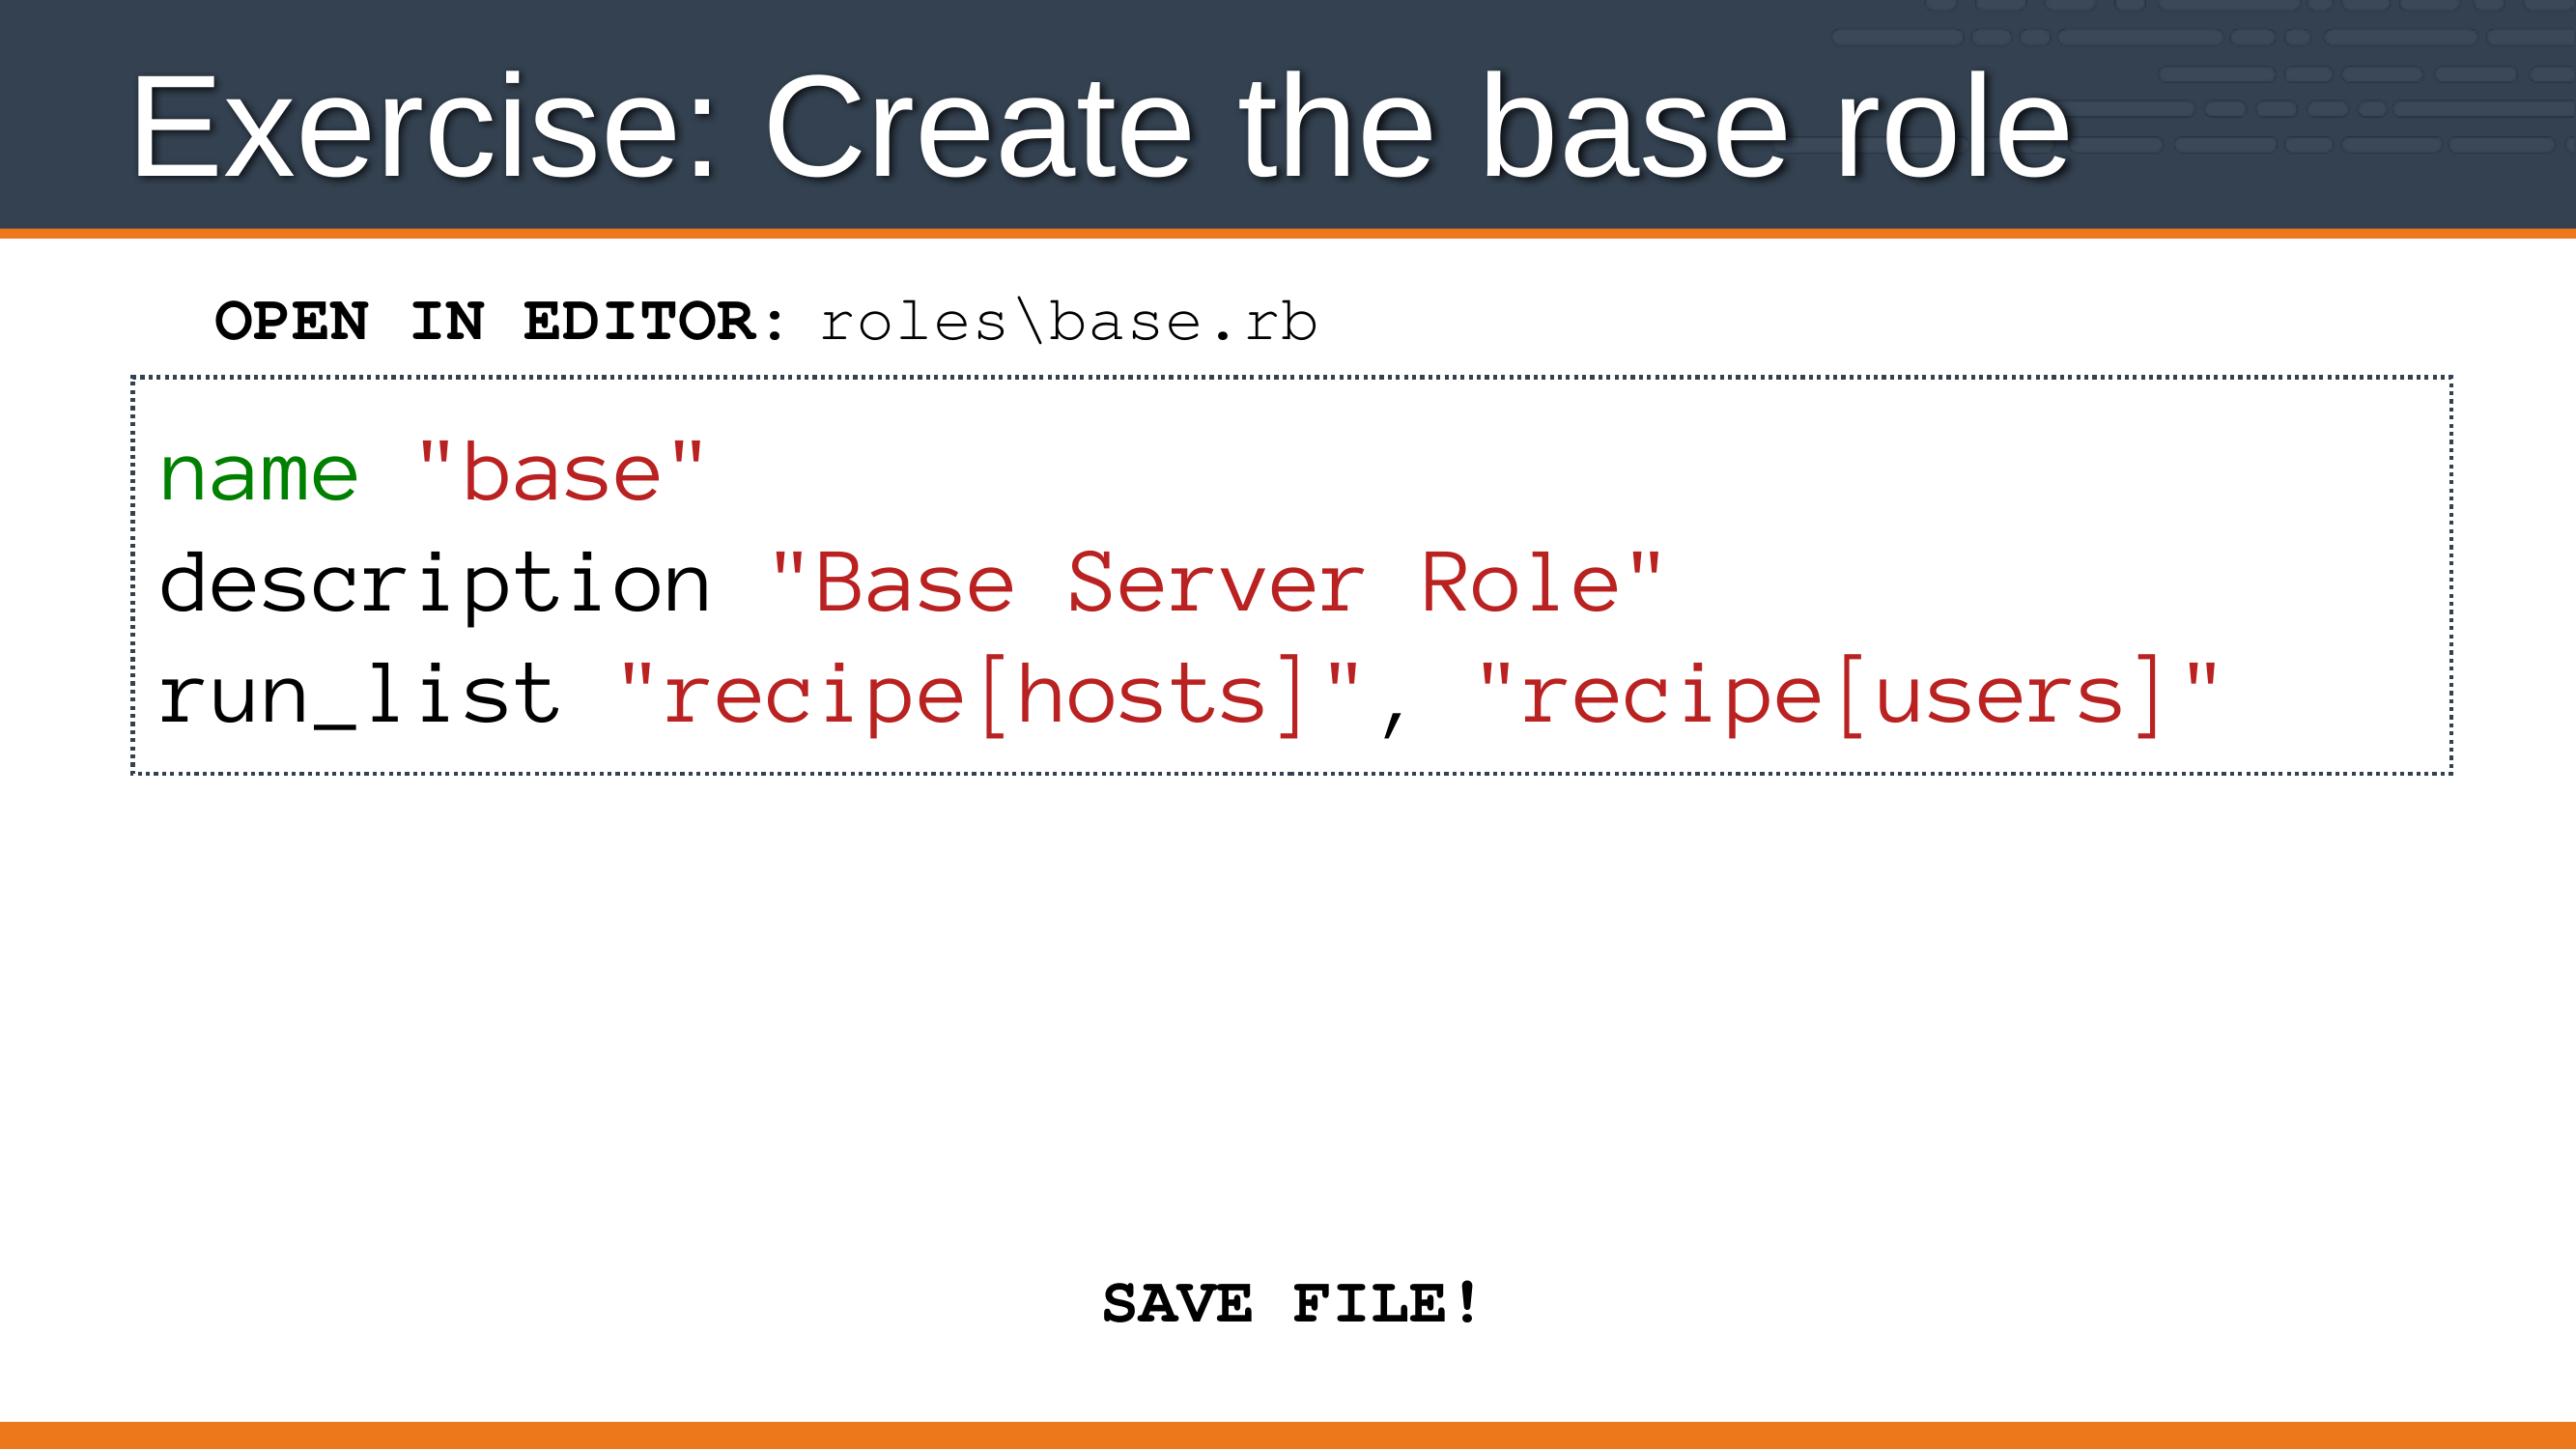

Exercise: Create the base role
roles\base.rb
OPEN IN EDITOR:
name "base"
description "Base Server Role"
run_list "recipe[hosts]", "recipe[users]"
SAVE FILE!